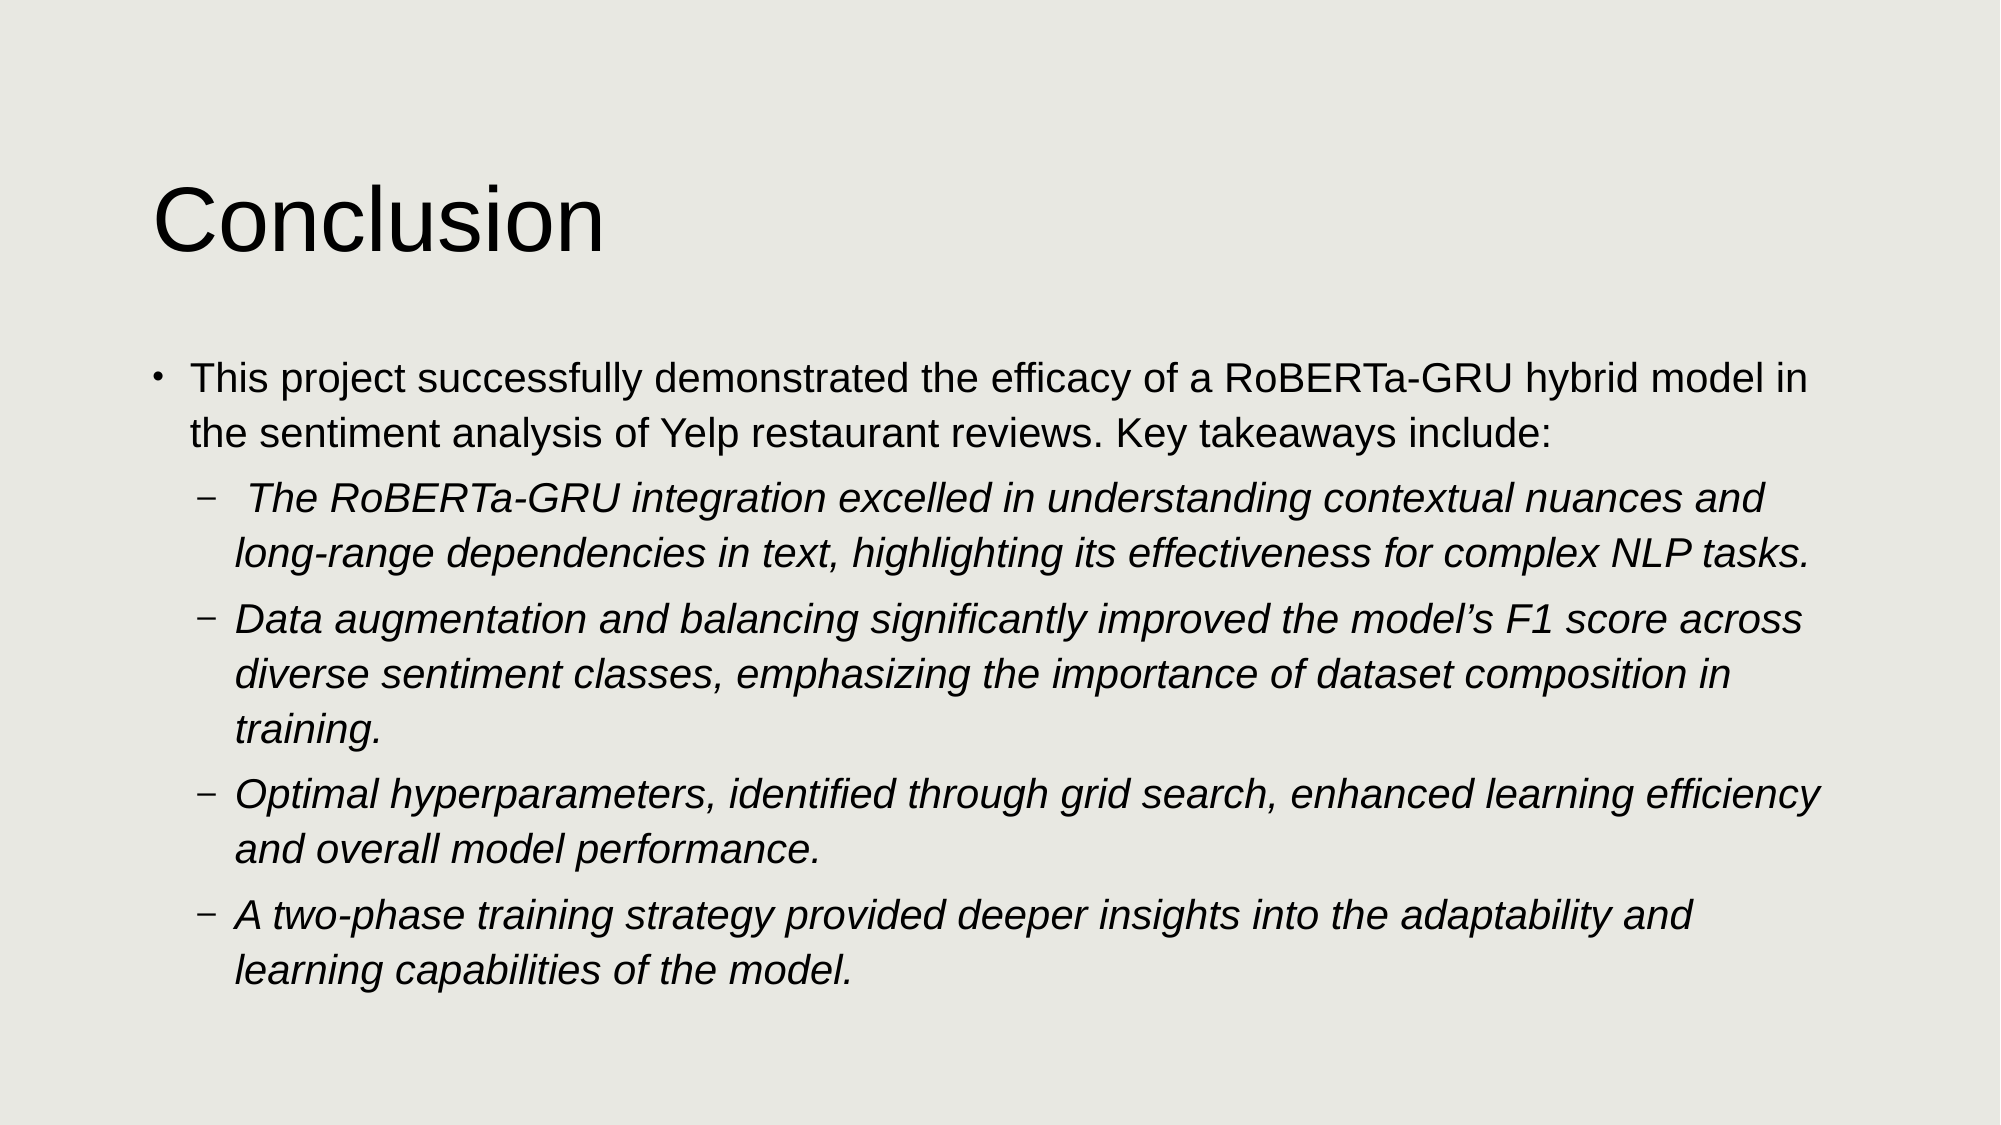

# Conclusion
This project successfully demonstrated the efficacy of a RoBERTa-GRU hybrid model in the sentiment analysis of Yelp restaurant reviews. Key takeaways include:
 The RoBERTa-GRU integration excelled in understanding contextual nuances and long-range dependencies in text, highlighting its effectiveness for complex NLP tasks.
Data augmentation and balancing significantly improved the model’s F1 score across diverse sentiment classes, emphasizing the importance of dataset composition in training.
Optimal hyperparameters, identified through grid search, enhanced learning efficiency and overall model performance.
A two-phase training strategy provided deeper insights into the adaptability and learning capabilities of the model.